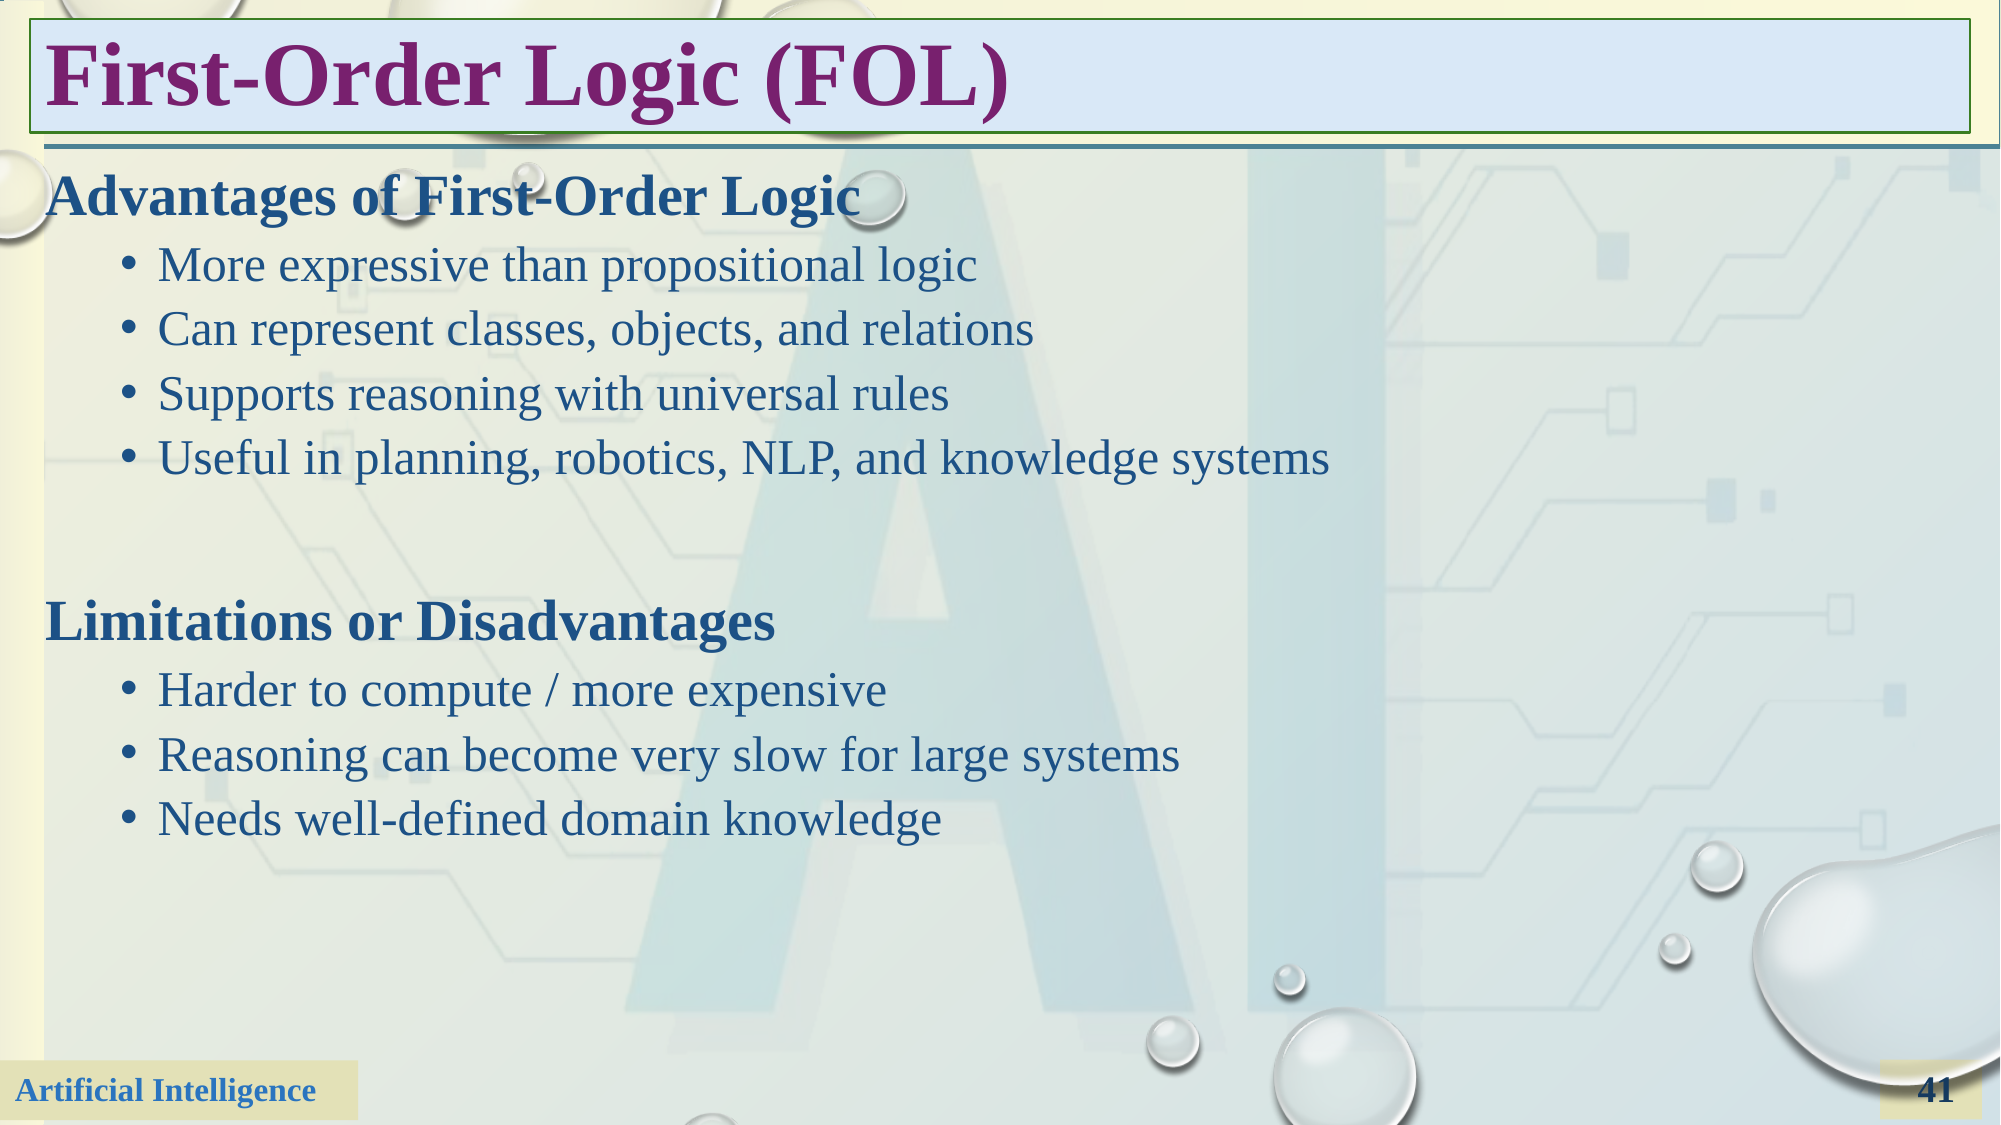

# First-Order Logic (FOL)
Advantages of First-Order Logic
More expressive than propositional logic
Can represent classes, objects, and relations
Supports reasoning with universal rules
Useful in planning, robotics, NLP, and knowledge systems

Limitations or Disadvantages
Harder to compute / more expensive
Reasoning can become very slow for large systems
Needs well-defined domain knowledge
41